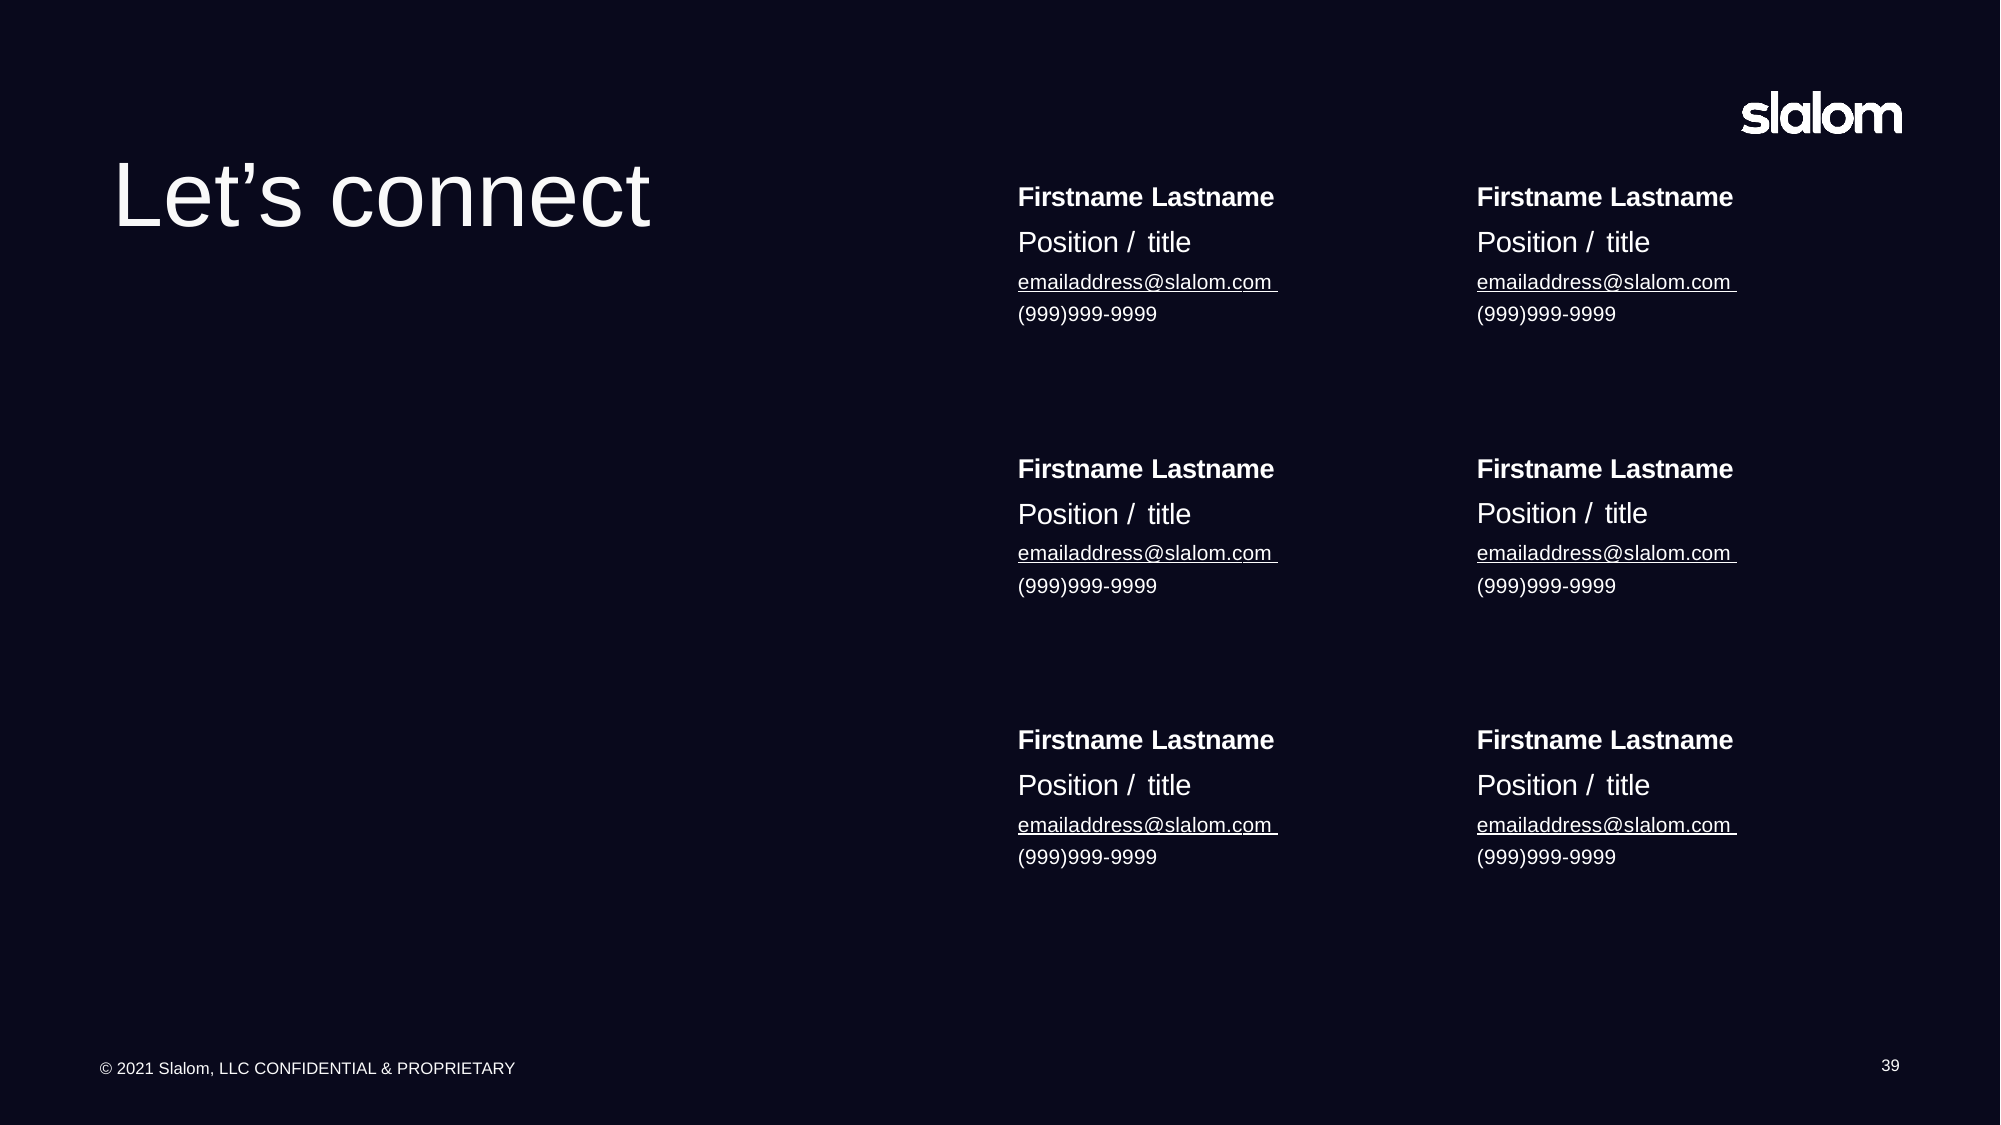

Let’s connect
Firstname Lastname
Position / title
emailaddress@slalom.com  (999)999-9999
Firstname Lastname
Position / title
emailaddress@slalom.com  (999)999-9999
Firstname Lastname
Position / title
emailaddress@slalom.com  (999)999-9999
Firstname Lastname
Position / title
emailaddress@slalom.com  (999)999-9999
Firstname Lastname
Position / title
emailaddress@slalom.com  (999)999-9999
Firstname Lastname
Position / title
emailaddress@slalom.com  (999)999-9999
39
© 2021 Slalom, LLC CONFIDENTIAL & PROPRIETARY